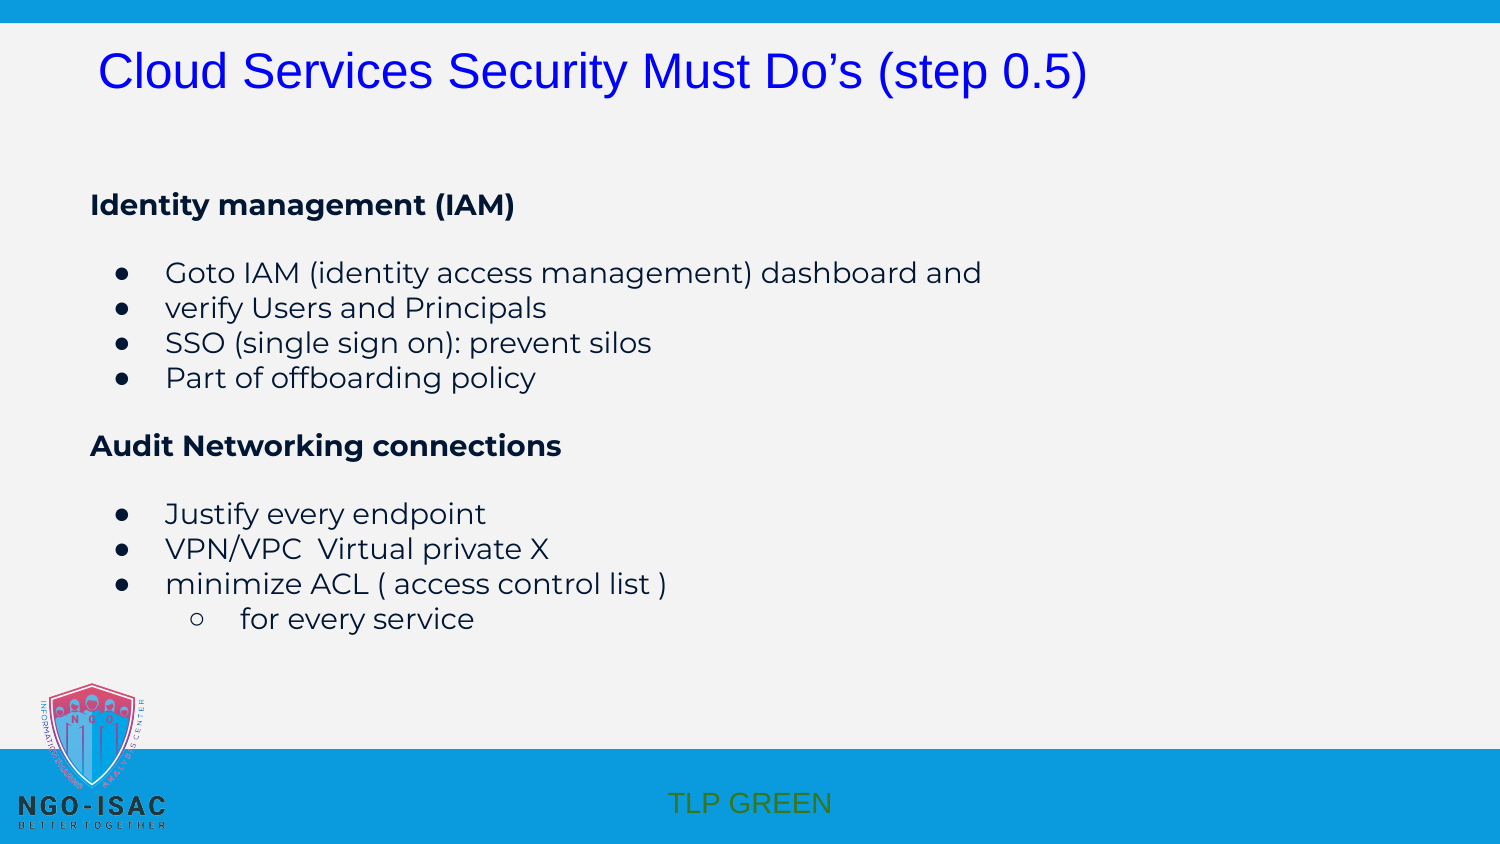

# Cloud Services Security Must Do’s (step 0.5)

Identity management (IAM)
Goto IAM (identity access management) dashboard and
verify Users and Principals
SSO (single sign on): prevent silos
Part of offboarding policy
Audit Networking connections
Justify every endpoint
VPN/VPC  Virtual private X
minimize ACL ( access control list )
for every service